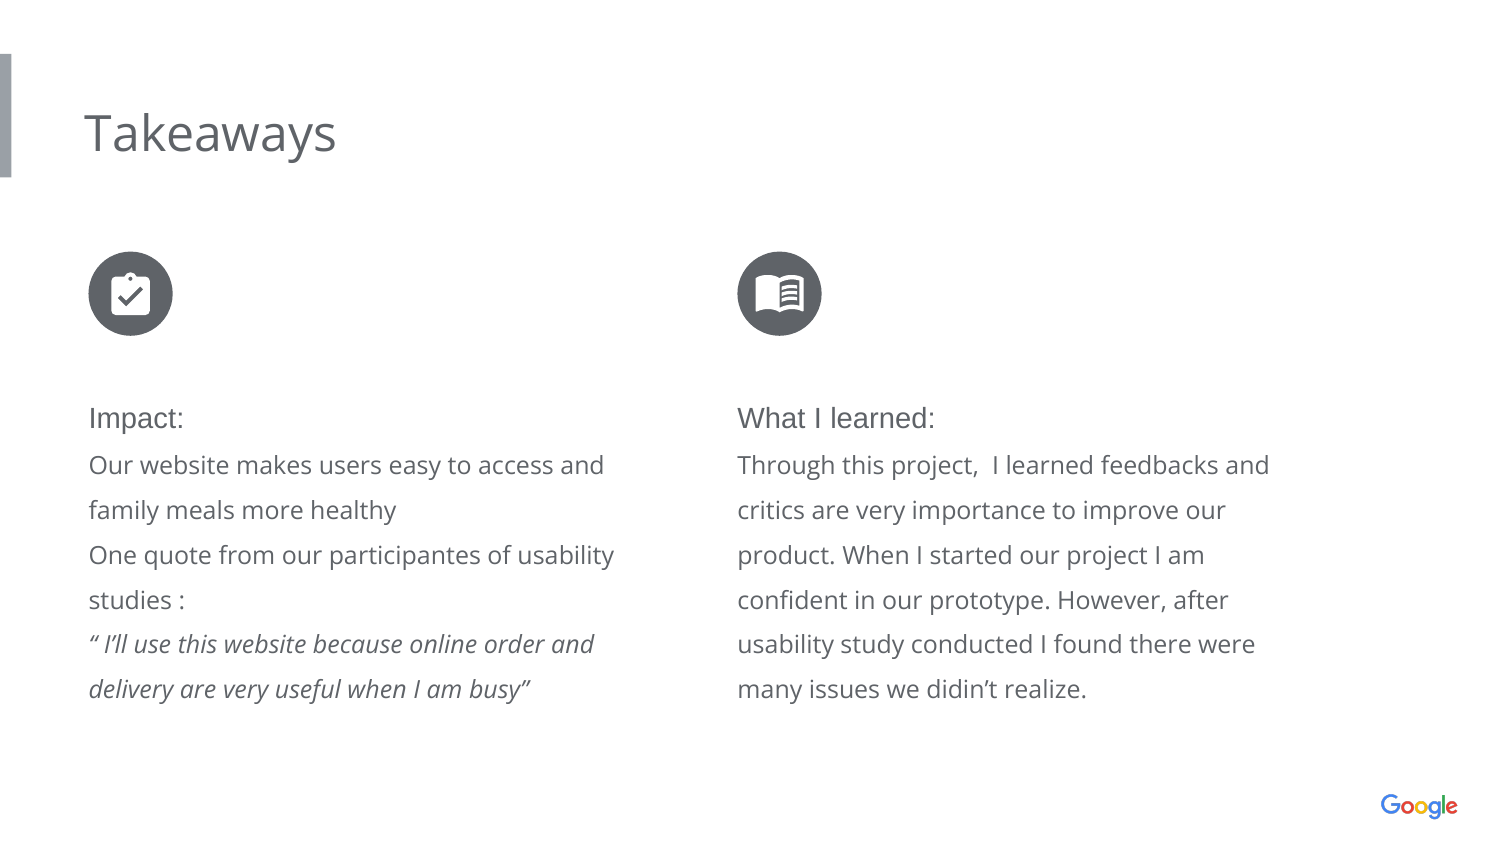

Takeaways

Impact:
Our website makes users easy to access and family meals more healthy
One quote from our participantes of usability studies :
“ I’ll use this website because online order and delivery are very useful when I am busy”

What I learned:
Through this project,  I learned feedbacks and critics are very importance to improve our product. When I started our project I am confident in our prototype. However, after usability study conducted I found there were many issues we didin’t realize.